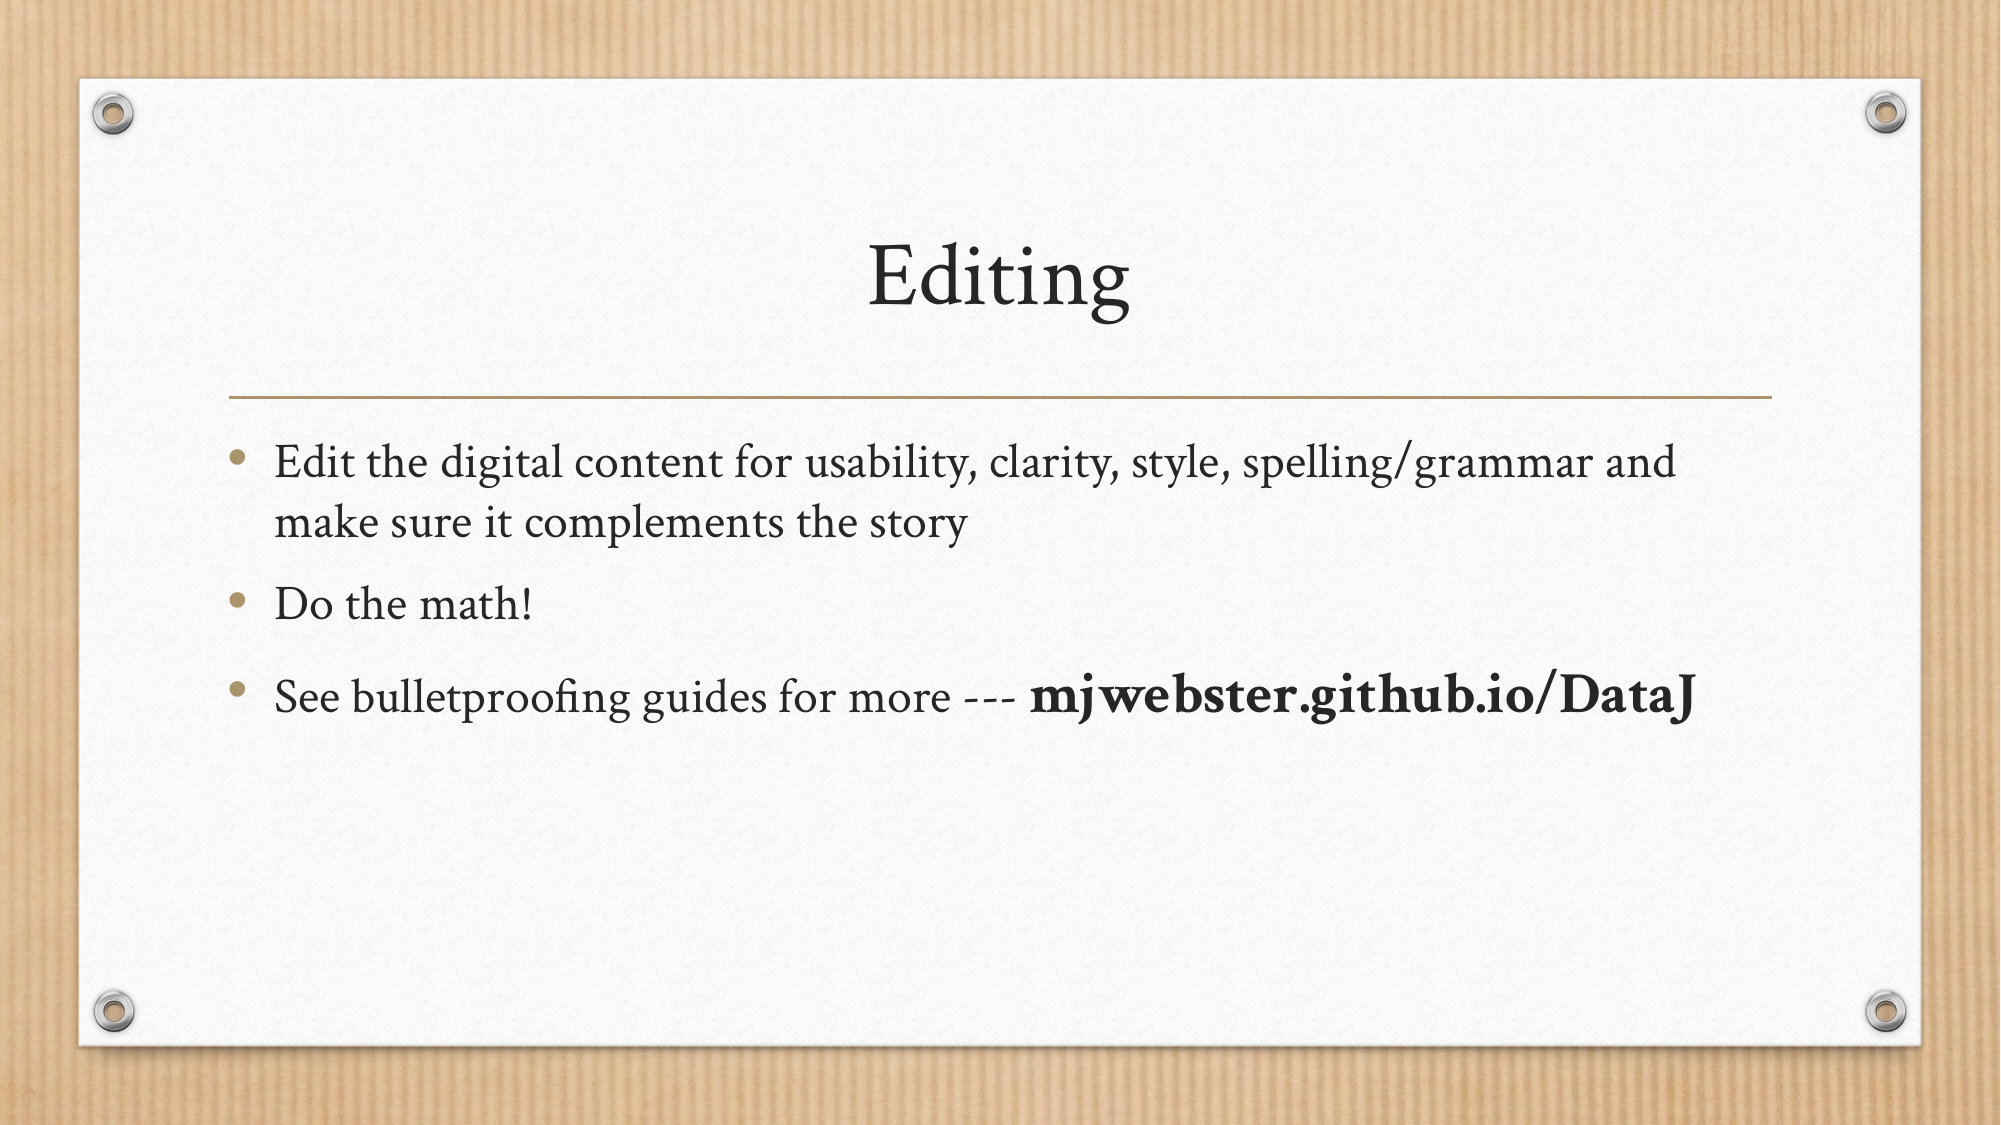

# Editing
Edit the digital content for usability, clarity, style, spelling/grammar and make sure it complements the story
Do the math!
See bulletproofing guides for more --- mjwebster.github.io/DataJ